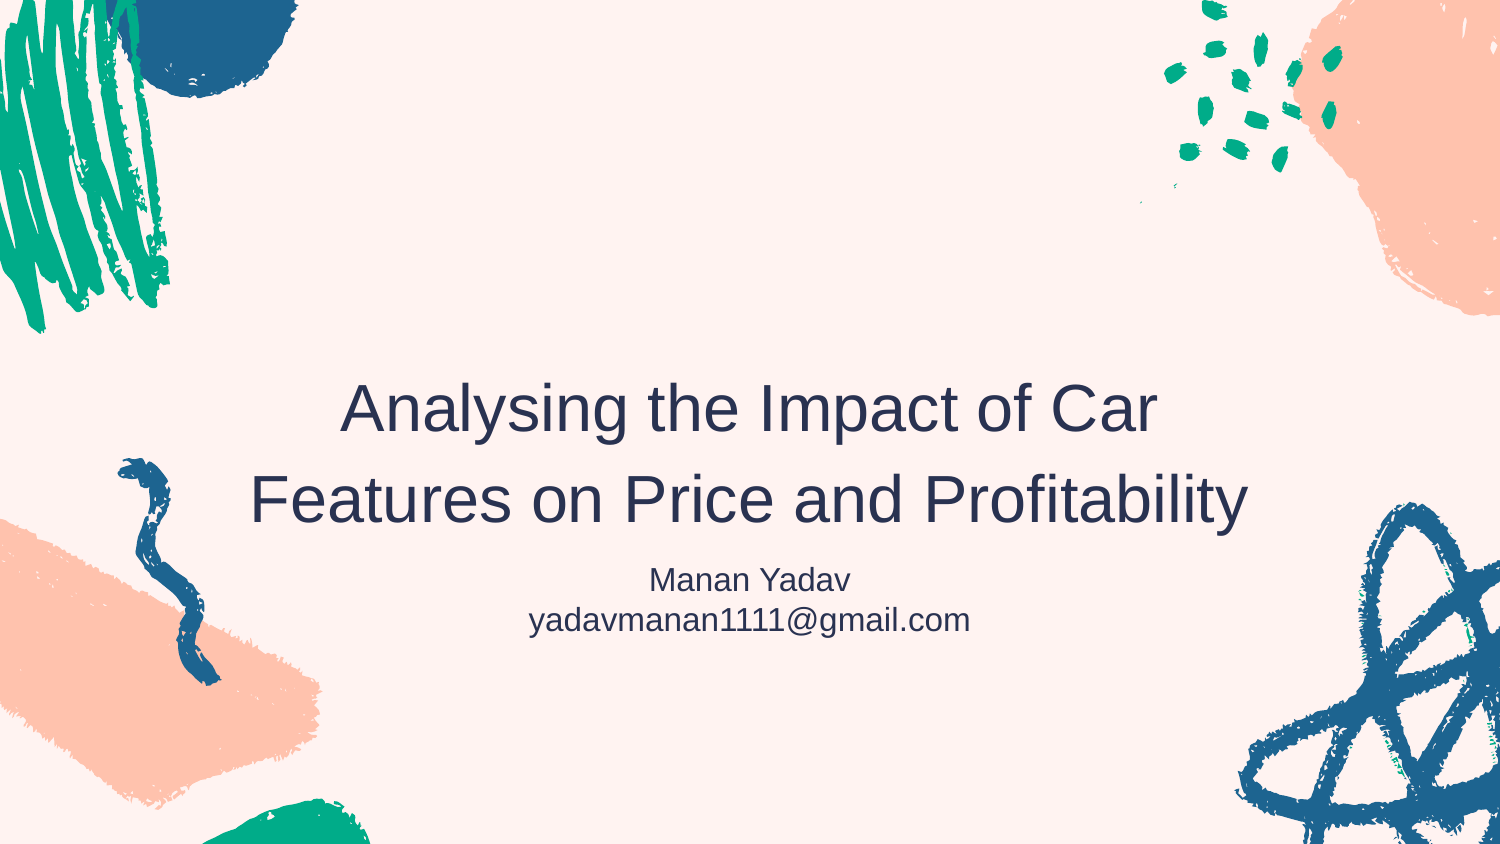

# Analysing the Impact of Car Features on Price and Profitability
Manan Yadav
yadavmanan1111@gmail.com